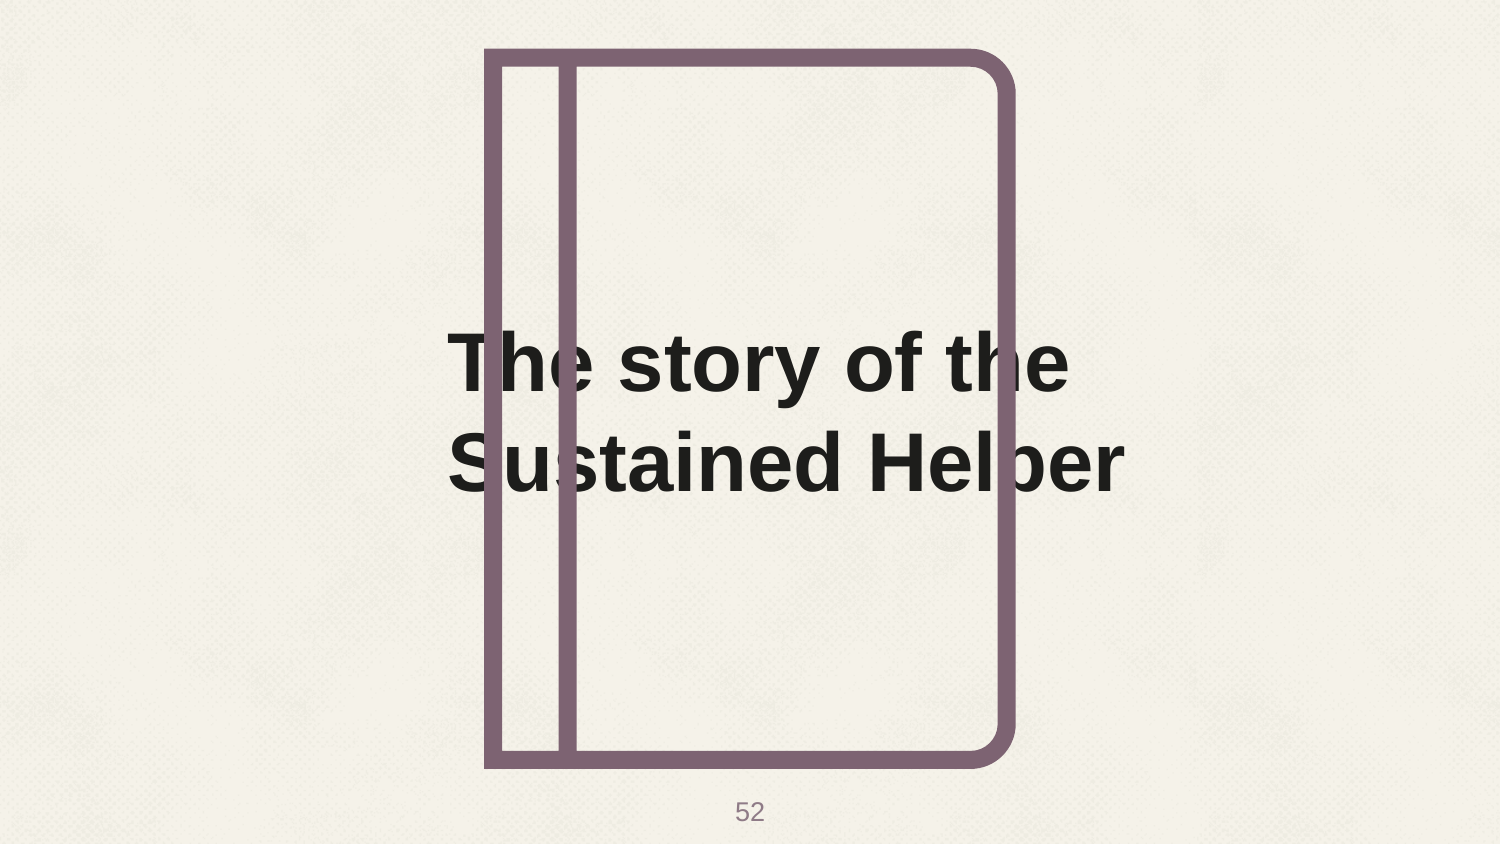

The story of the
Sustained Helper
52